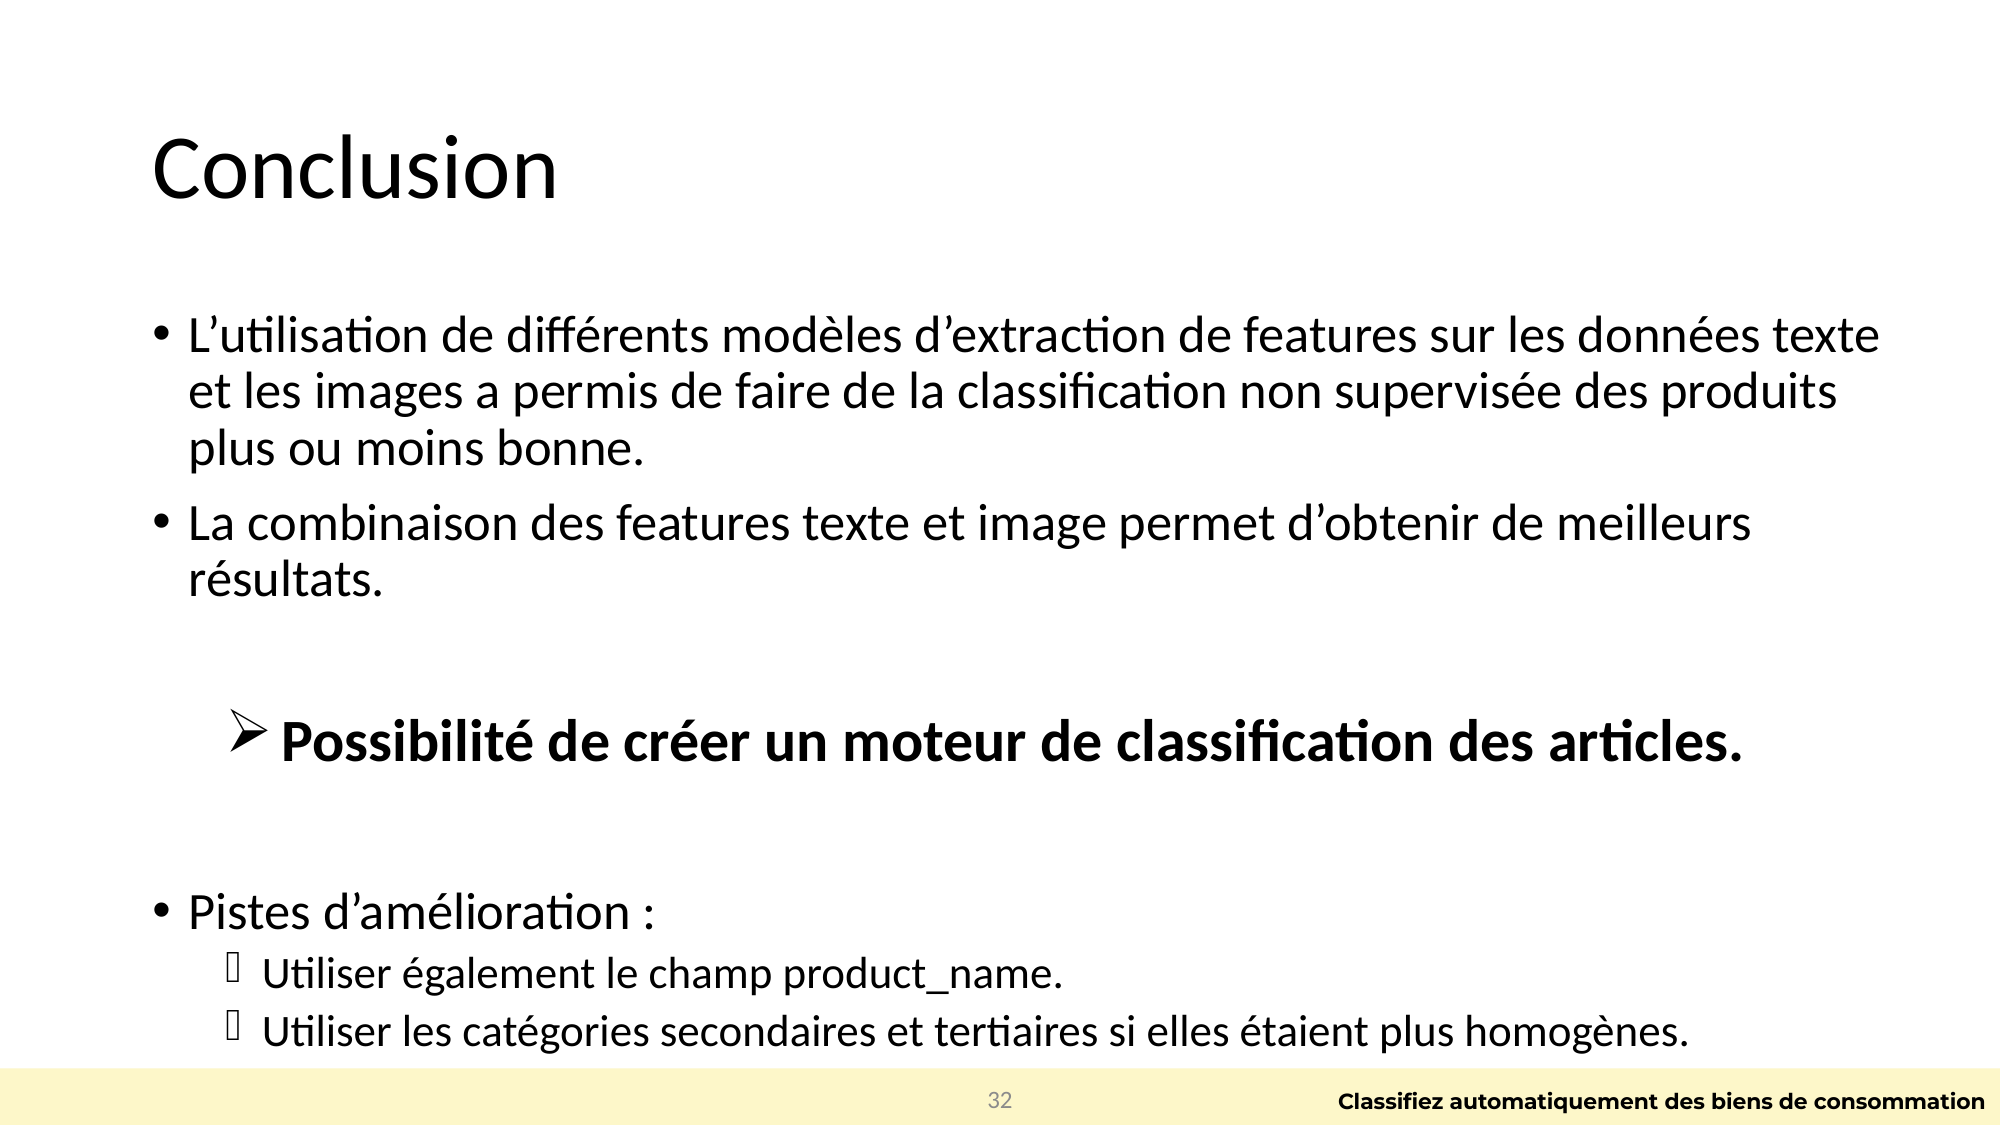

# Conclusion
L’utilisation de différents modèles d’extraction de features sur les données texte et les images a permis de faire de la classification non supervisée des produits plus ou moins bonne.
La combinaison des features texte et image permet d’obtenir de meilleurs résultats.

 Possibilité de créer un moteur de classification des articles.

Pistes d’amélioration :
Utiliser également le champ product_name.
Utiliser les catégories secondaires et tertiaires si elles étaient plus homogènes.

32